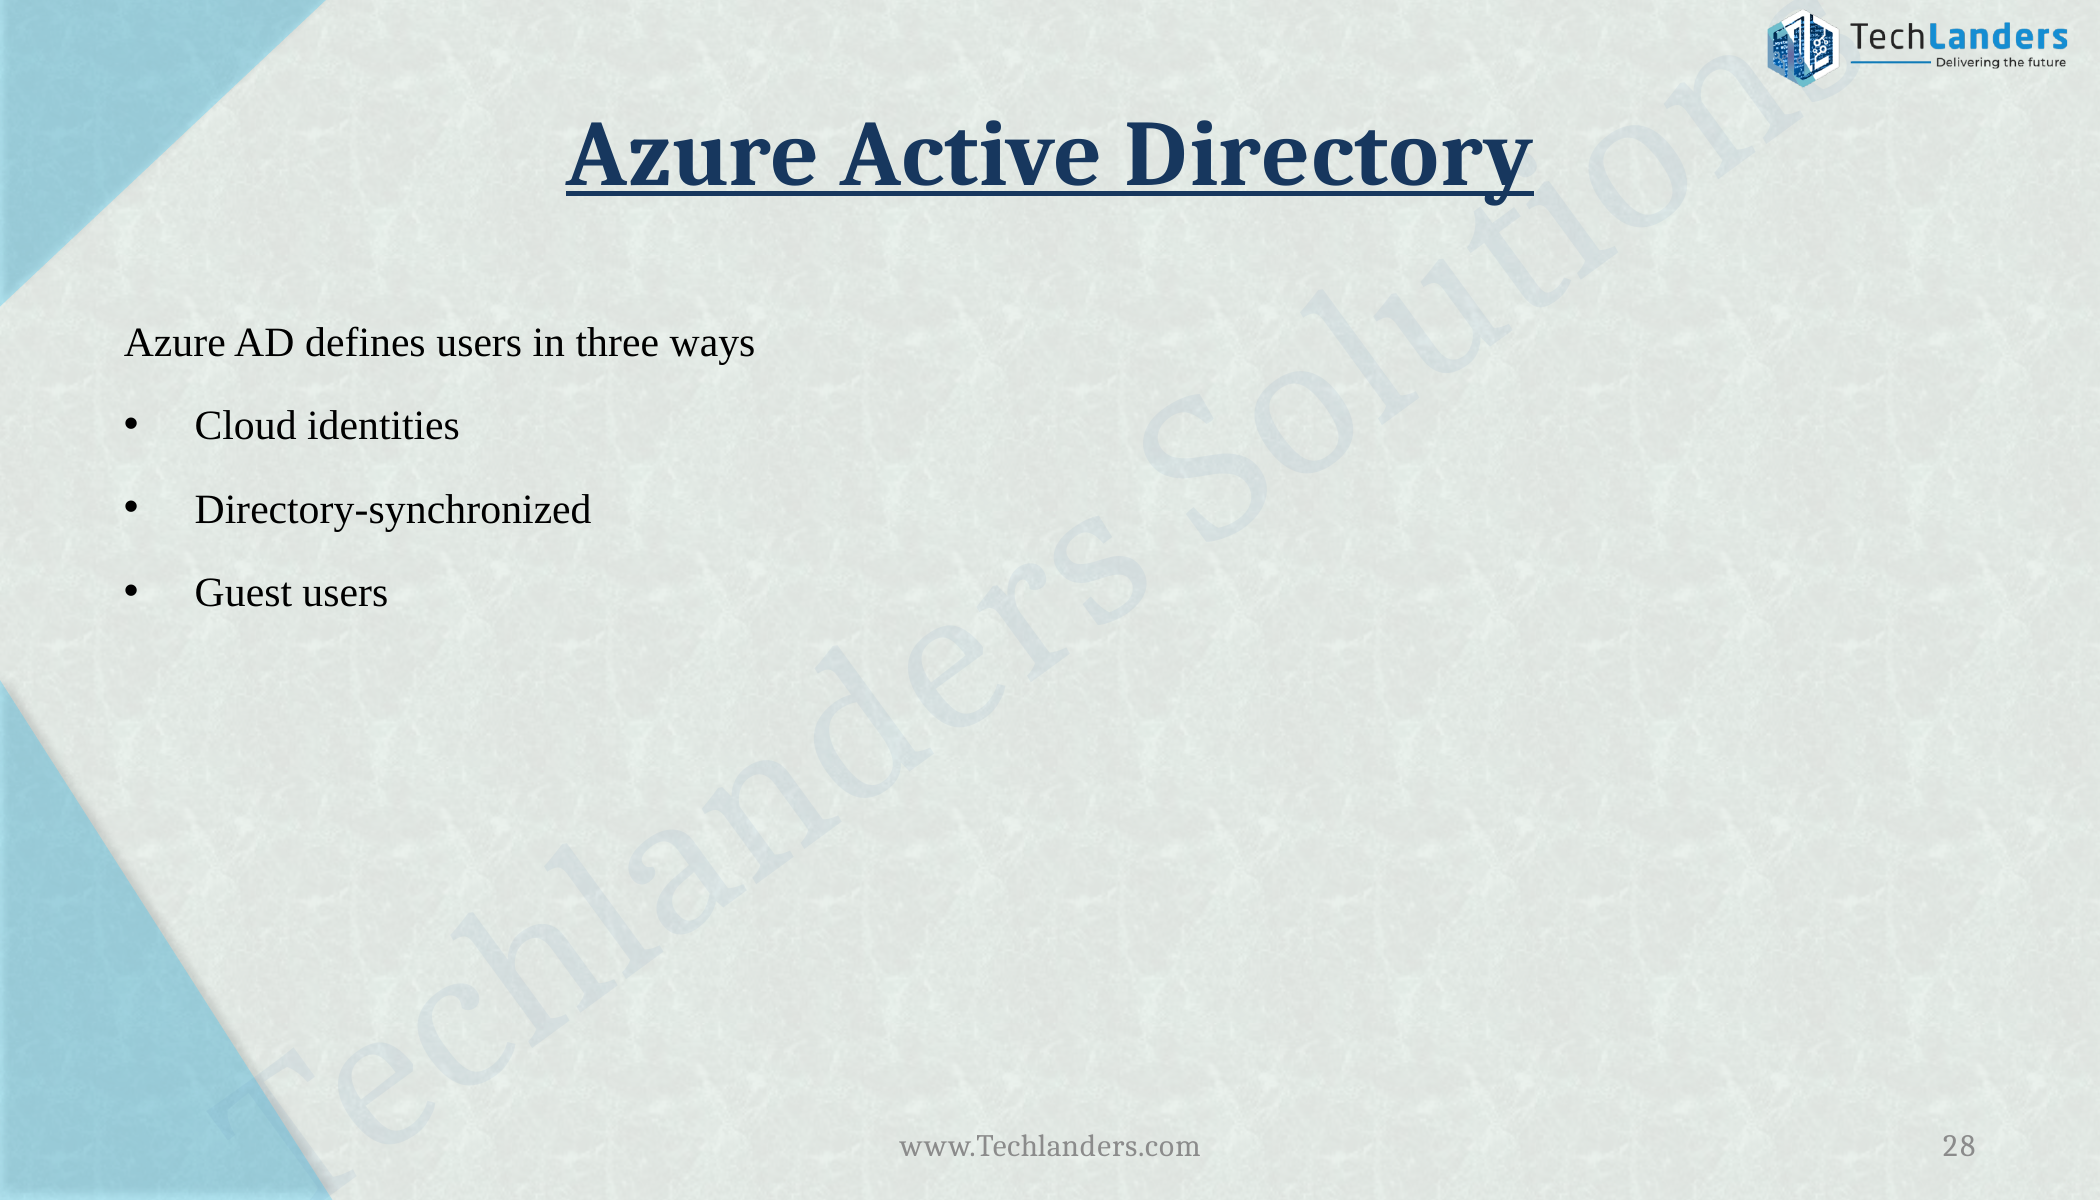

# Azure Active Directory
Azure AD defines users in three ways
Cloud identities
Directory-synchronized
Guest users
www.Techlanders.com
28